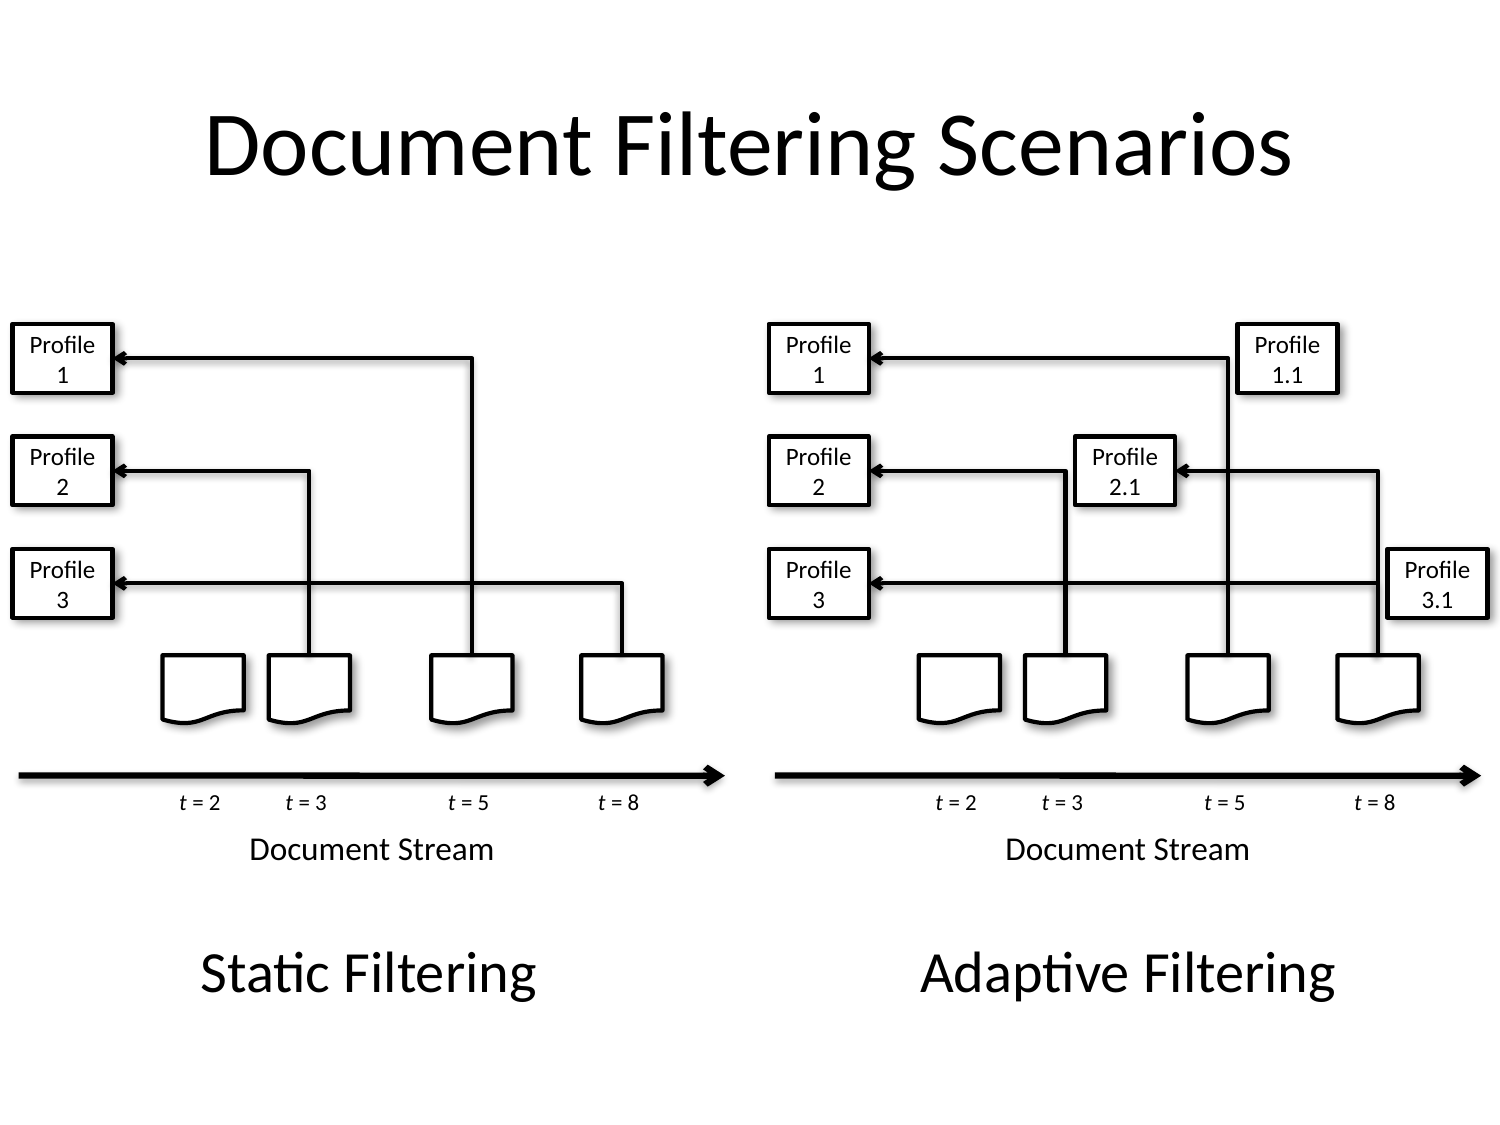

# Document Filtering Scenarios
Profile
1
Profile 1.1
Profile
2
Profile 2.1
Profile
3
Profile
3.1

t = 2
t = 3
t = 5
t = 8
Document Stream
Profile
1
Profile
2
Profile
3

t = 2
t = 3
t = 5
t = 8
Document Stream
Static Filtering
Adaptive Filtering